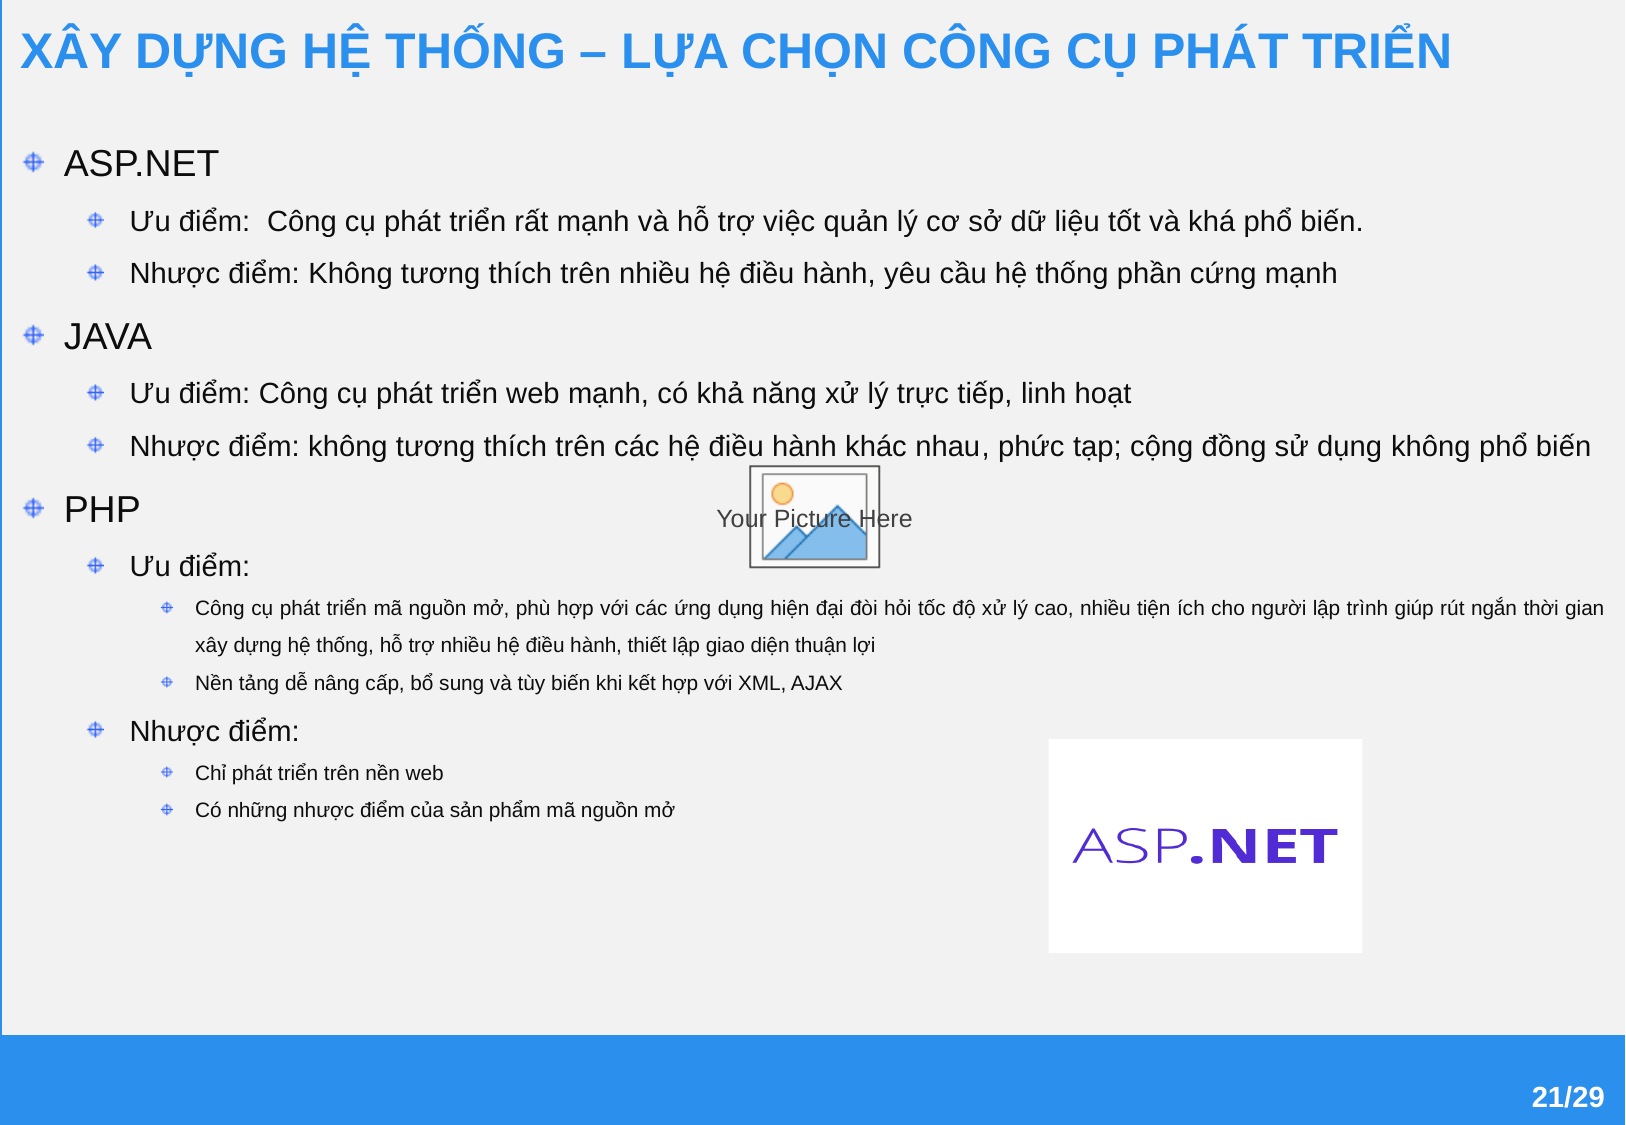

XÂY DỰNG HỆ THỐNG – LỰA CHỌN CÔNG CỤ PHÁT TRIỂN
ASP.NET
Ưu điểm:  Công cụ phát triển rất mạnh và hỗ trợ việc quản lý cơ sở dữ liệu tốt và khá phổ biến.
Nhược điểm: Không tương thích trên nhiều hệ điều hành, yêu cầu hệ thống phần cứng mạnh
JAVA
Ưu điểm: Công cụ phát triển web mạnh, có khả năng xử lý trực tiếp, linh hoạt
Nhược điểm: không tương thích trên các hệ điều hành khác nhau, phức tạp; cộng đồng sử dụng không phổ biến
PHP
Ưu điểm:
Công cụ phát triển mã nguồn mở, phù hợp với các ứng dụng hiện đại đòi hỏi tốc độ xử lý cao, nhiều tiện ích cho người lập trình giúp rút ngắn thời gian xây dựng hệ thống, hỗ trợ nhiều hệ điều hành, thiết lập giao diện thuận lợi
Nền tảng dễ nâng cấp, bổ sung và tùy biến khi kết hợp với XML, AJAX
Nhược điểm:
Chỉ phát triển trên nền web
Có những nhược điểm của sản phẩm mã nguồn mở

21/29